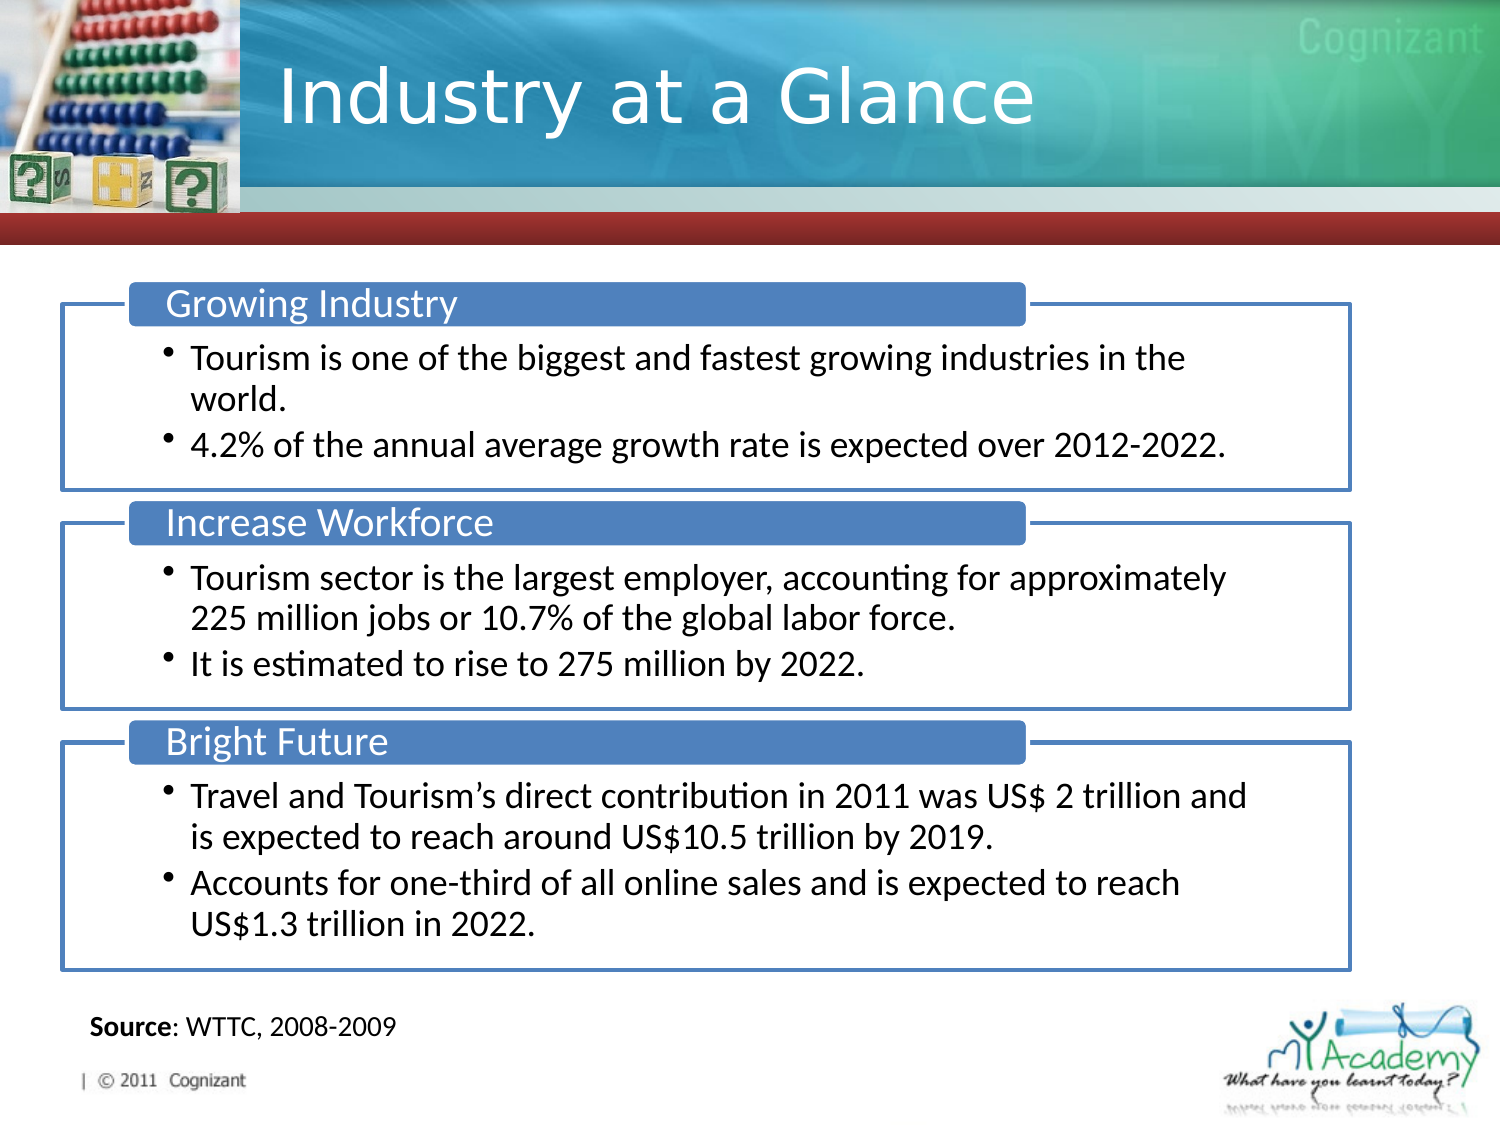

# Industry at a Glance
Tourism is one of the biggest and fastest growing industries in the world.
4.2% of the annual average growth rate is expected over 2012-2022.
Growing Industry
Tourism sector is the largest employer, accounting for approximately 225 million jobs or 10.7% of the global labor force.
It is estimated to rise to 275 million by 2022.
Increase Workforce
Travel and Tourism’s direct contribution in 2011 was US$ 2 trillion and is expected to reach around US$10.5 trillion by 2019.
Accounts for one-third of all online sales and is expected to reach US$1.3 trillion in 2022.
Bright Future
Source: WTTC, 2008-2009